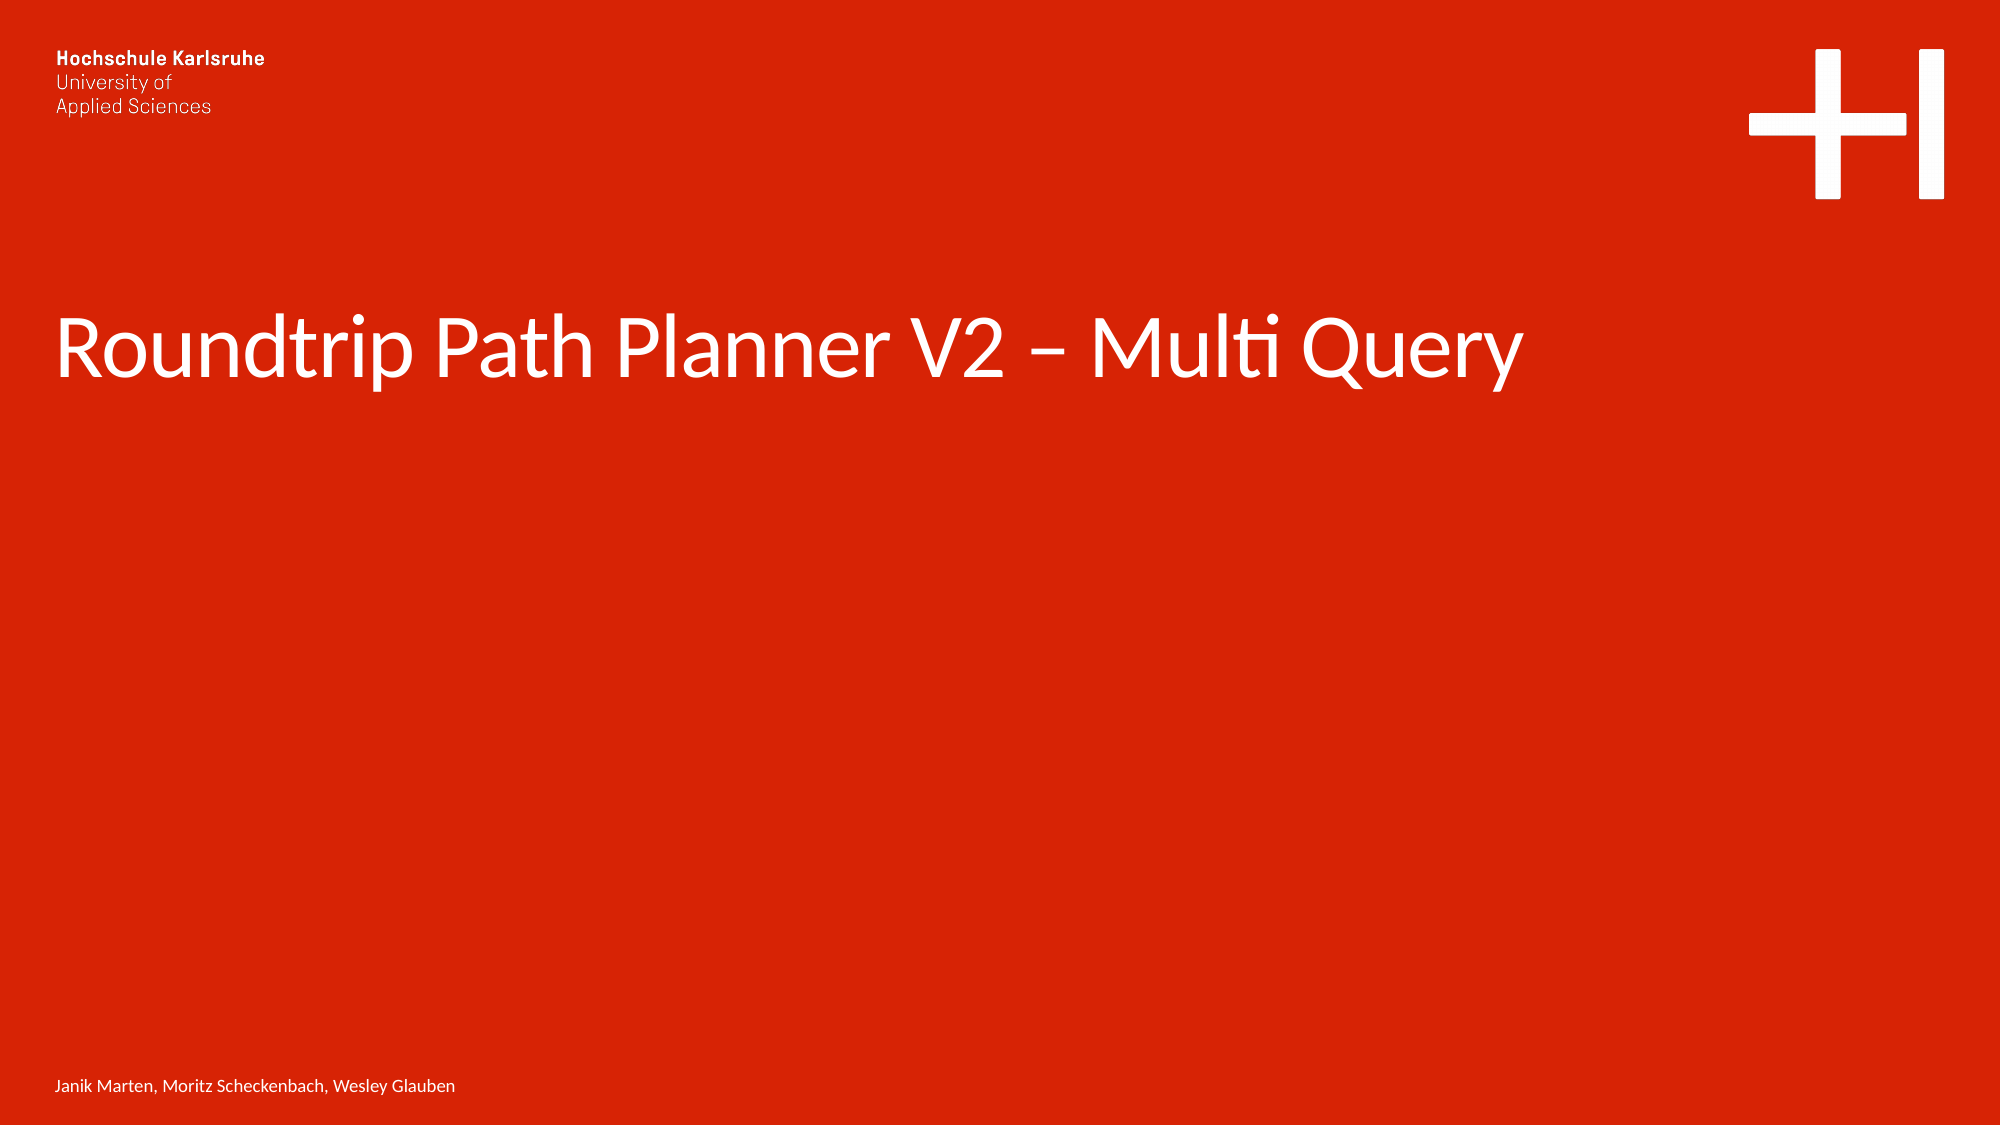

Roundtrip Path Planner V2 – Multi Query
Janik Marten, Moritz Scheckenbach, Wesley Glauben